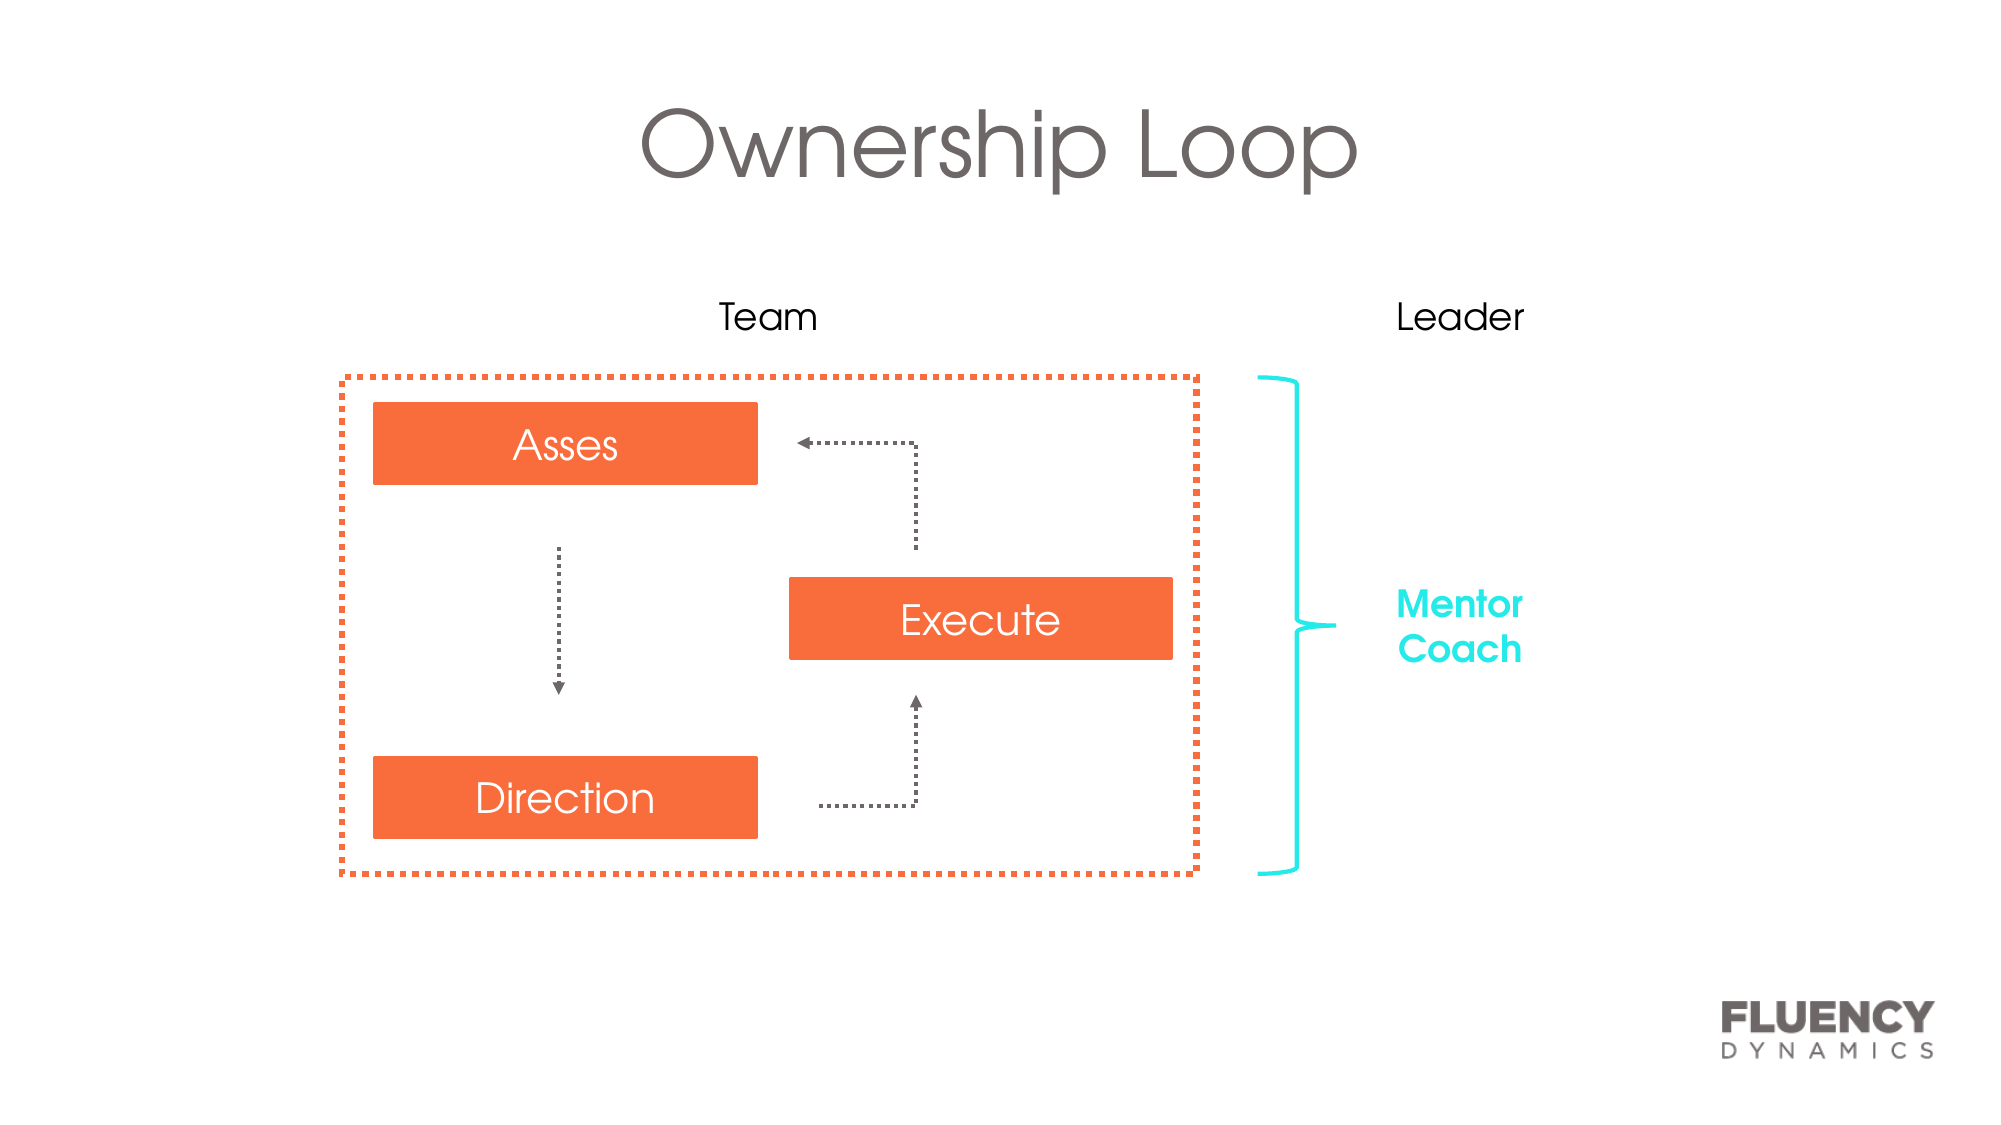

# Ownership Loop
Team
Leader

Asses

Mentor
Coach
Execute

Direction